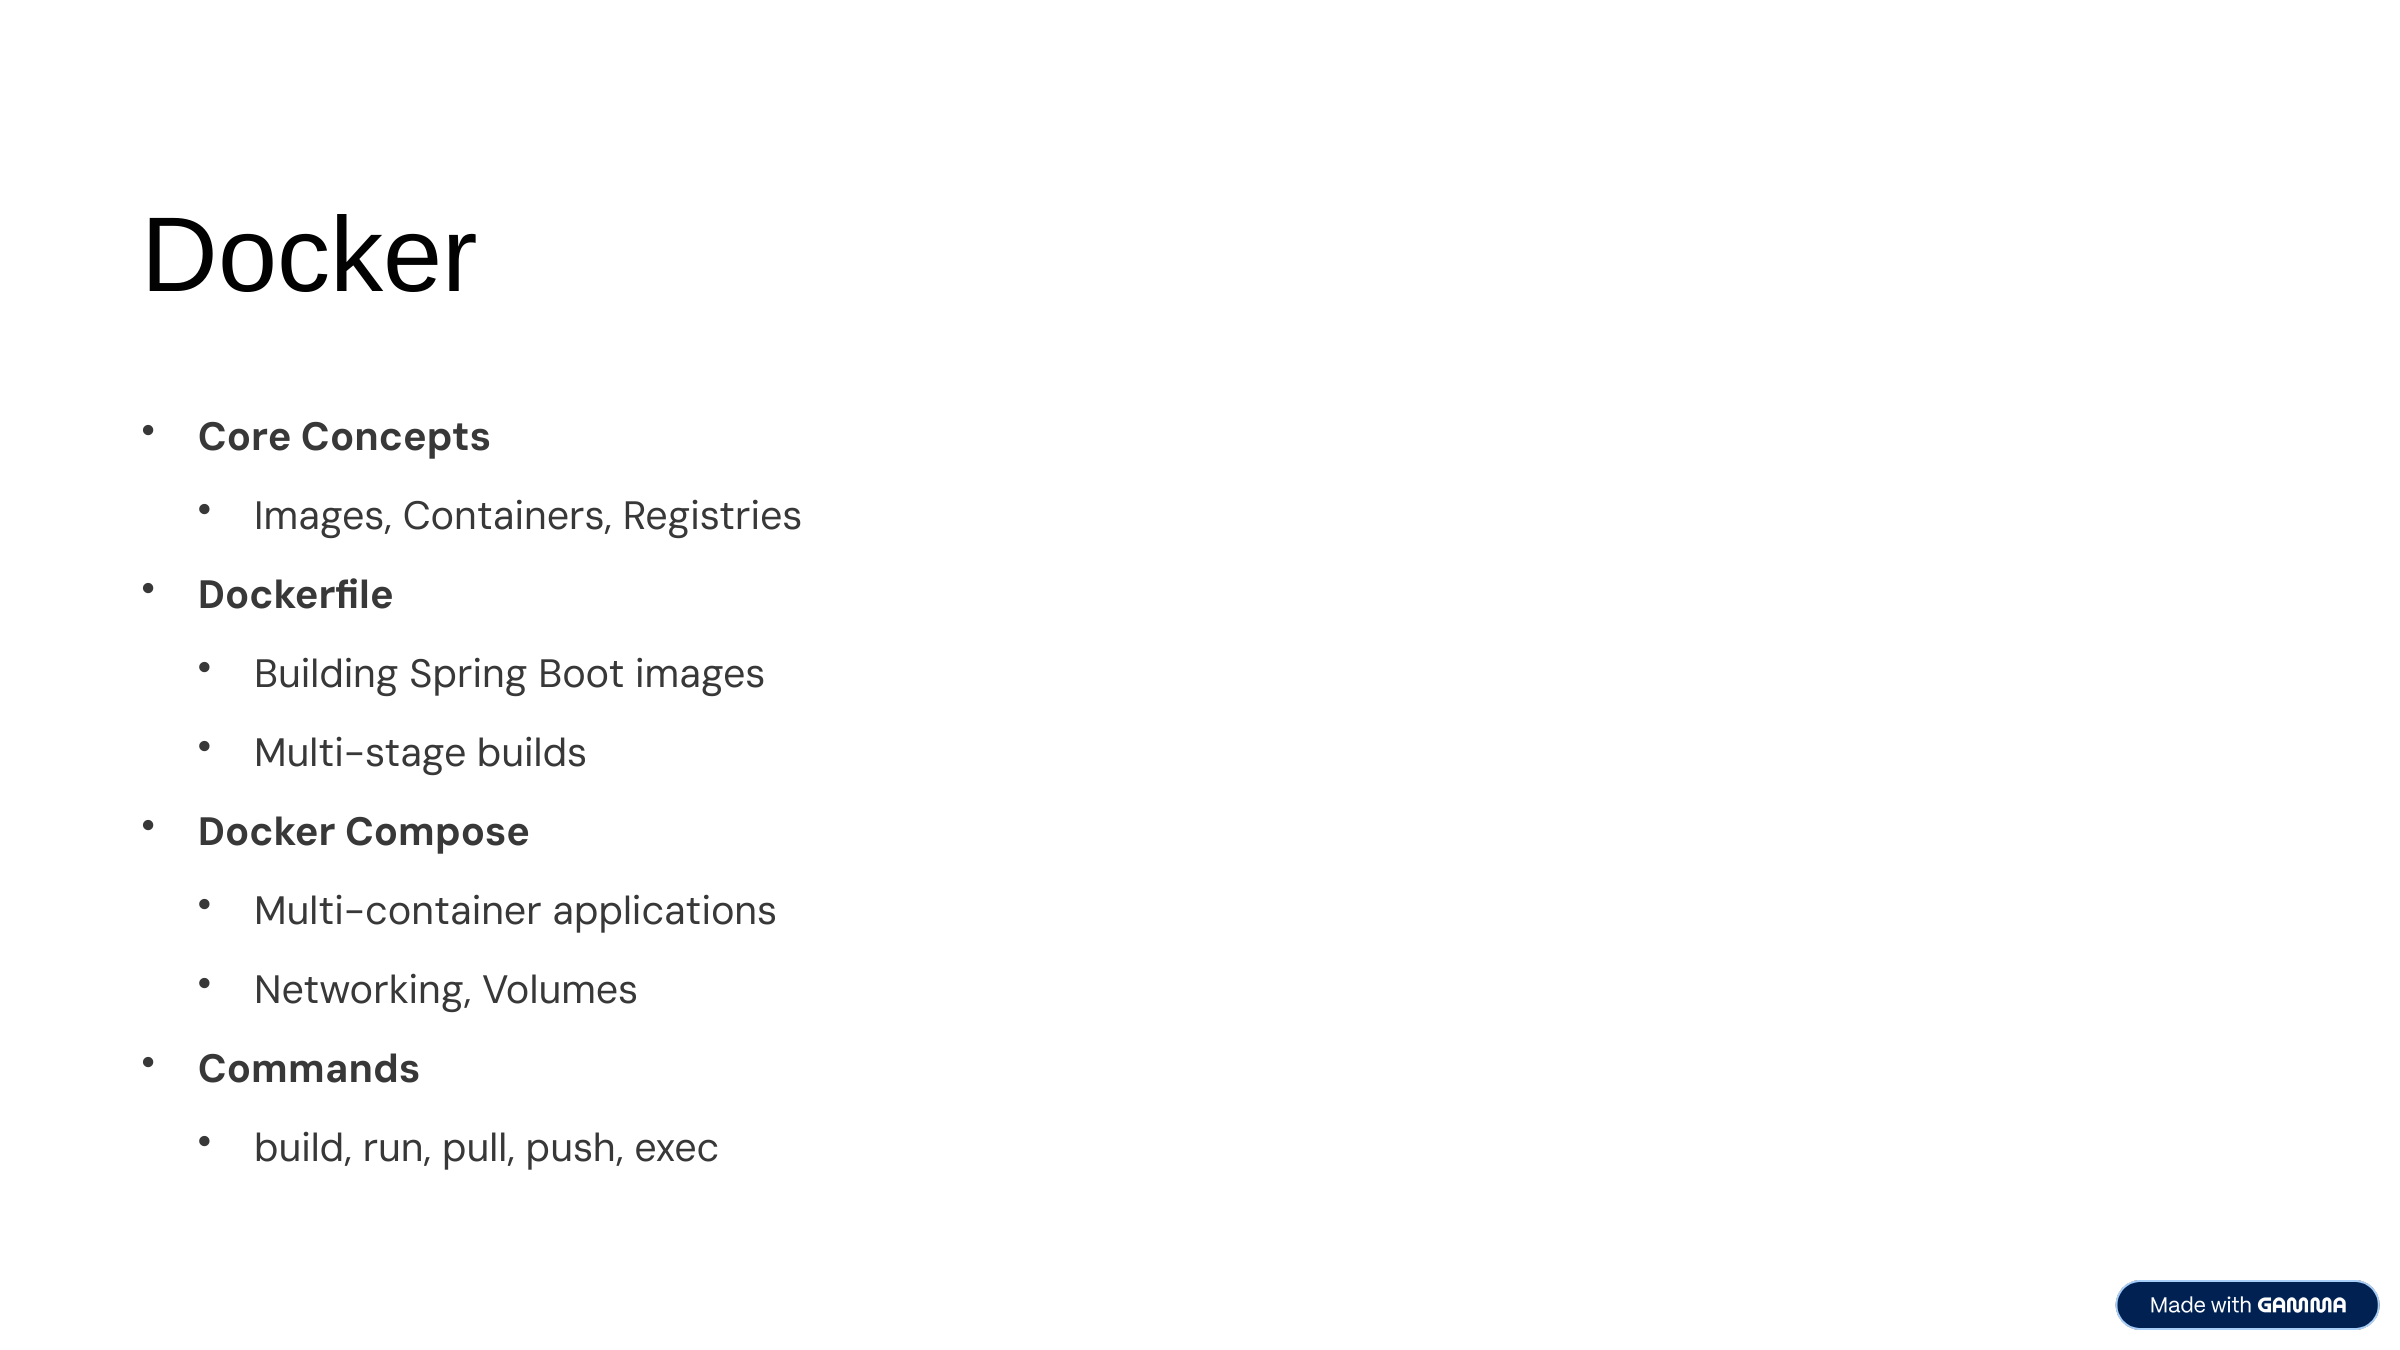

Docker
Core Concepts
Images, Containers, Registries
Dockerfile
Building Spring Boot images
Multi-stage builds
Docker Compose
Multi-container applications
Networking, Volumes
Commands
build, run, pull, push, exec